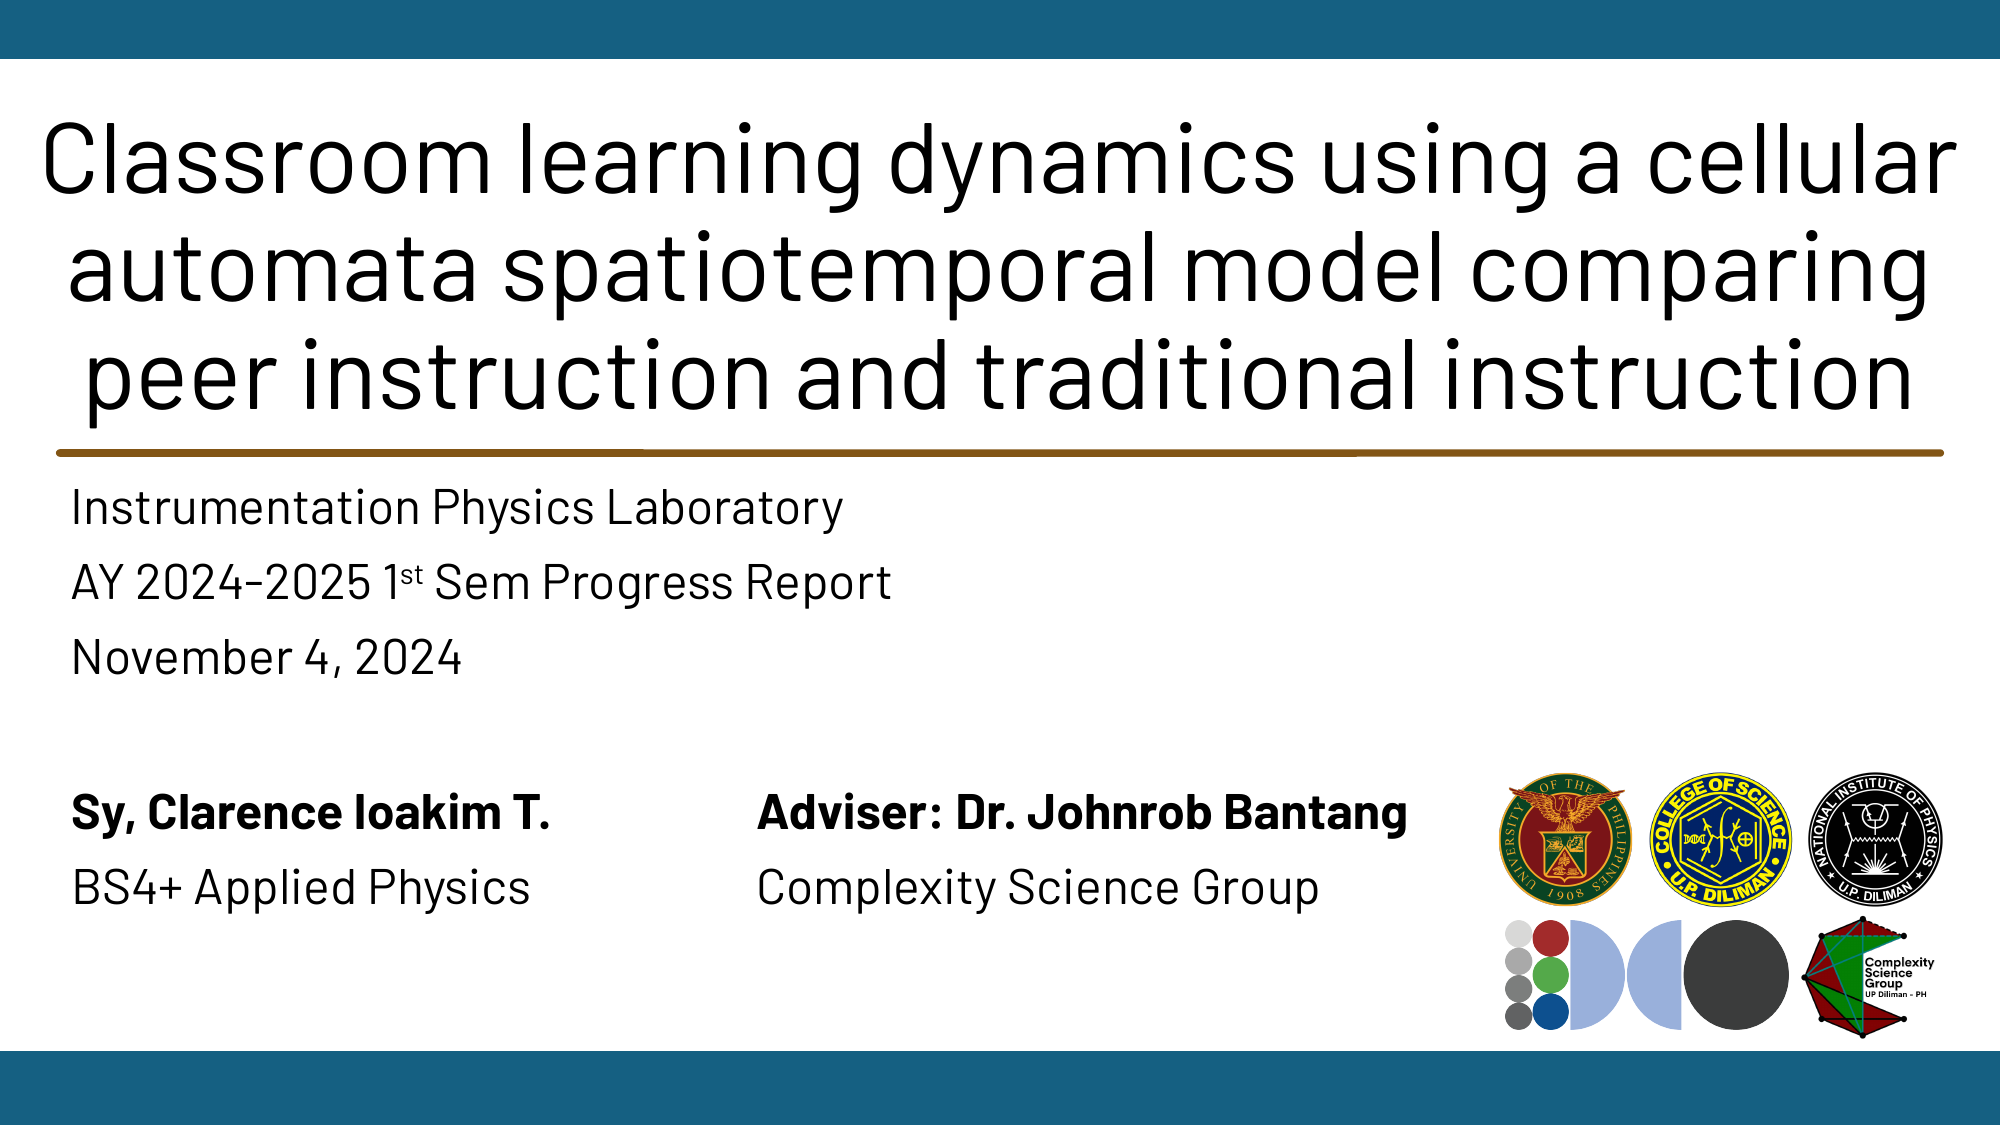

# Classroom learning dynamics using a cellular automata spatiotemporal model comparing peer instruction and traditional instruction
Instrumentation Physics Laboratory
AY 2024-2025 1st Sem Progress Report
November 4, 2024

Sy, Clarence Ioakim T.
BS4+ Applied Physics

Adviser: Dr. Johnrob Bantang
Complexity Science Group